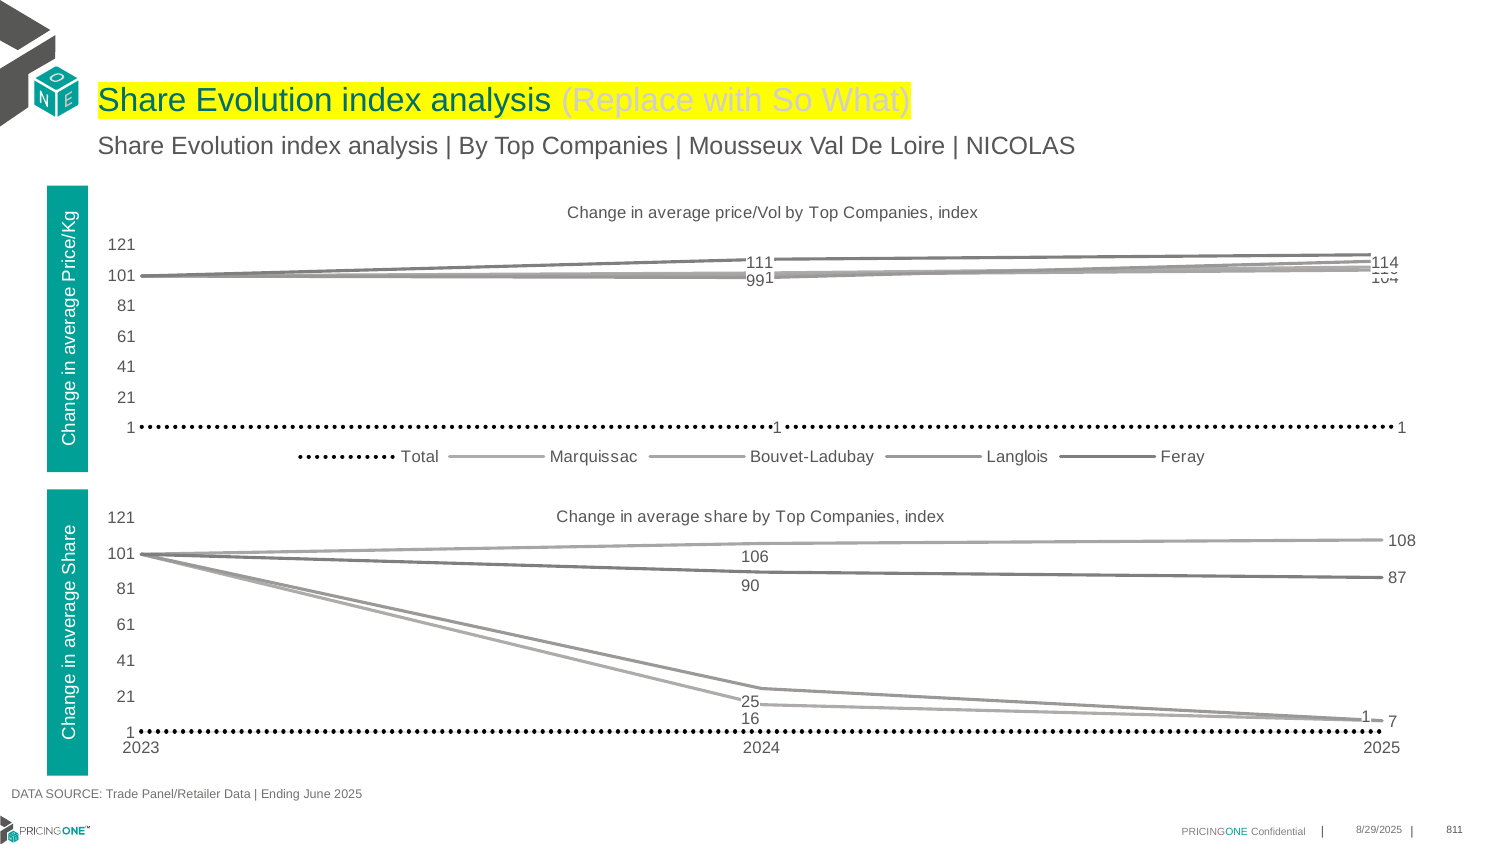

# Share Evolution index analysis (Replace with So What)
Share Evolution index analysis | By Top Companies | Mousseux Val De Loire | NICOLAS

### Chart: Change in average price/Vol by Top Companies, index

| Category | Total | Marquissac | Bouvet-Ladubay | Langlois | Feray |
|---|---|---|---|---|---|
| 2023 | 1.0 | 100.0 | 100.0 | 100.0 | 100.0 |
| 2024 | 1.063816374703192 | 102.0 | 101.0 | 99.0 | 111.0 |
| 2025 | 1.11988596964327 | 106.0 | 104.0 | 110.0 | 114.0 |
Change in average Price/Kg

### Chart: Change in average share by Top Companies, index

| Category | Total | Marquissac | Bouvet-Ladubay | Langlois | Feray |
|---|---|---|---|---|---|
| 2023 | 1.0 | 100.0 | 100.0 | 100.0 | 100.0 |
| 2024 | 1.0 | 16.0 | 106.0 | 25.0 | 90.0 |
| 2025 | 1.0 | 7.0 | 108.0 | 7.0 | 87.0 |
Change in average Share
DATA SOURCE: Trade Panel/Retailer Data | Ending June 2025

8/29/2025
811